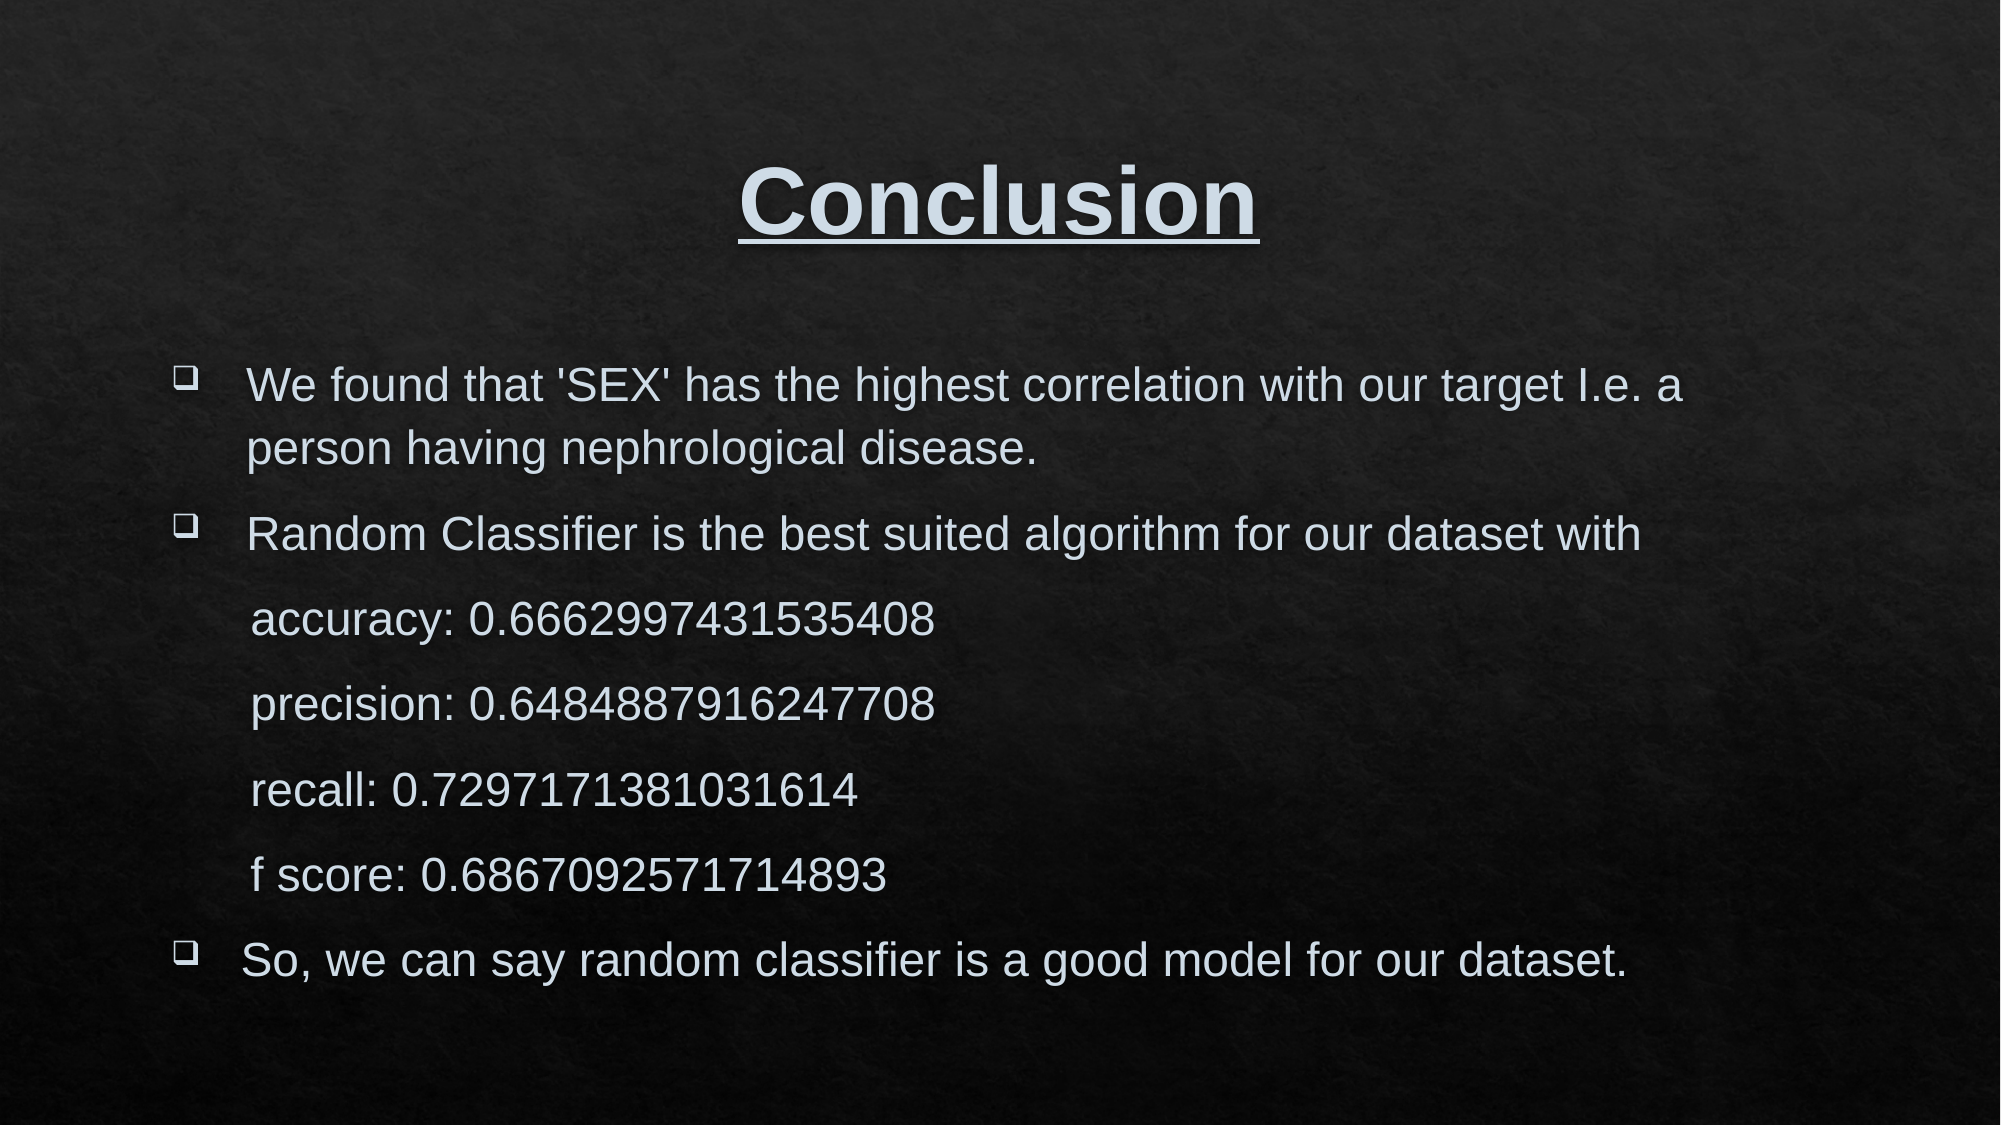

# Conclusion
We found that 'SEX' has the highest correlation with our target I.e. a person having nephrological disease.
Random Classifier is the best suited algorithm for our dataset with
      accuracy: 0.6662997431535408
      precision: 0.6484887916247708
      recall: 0.7297171381031614
      f score: 0.6867092571714893
 So, we can say random classifier is a good model for our dataset.